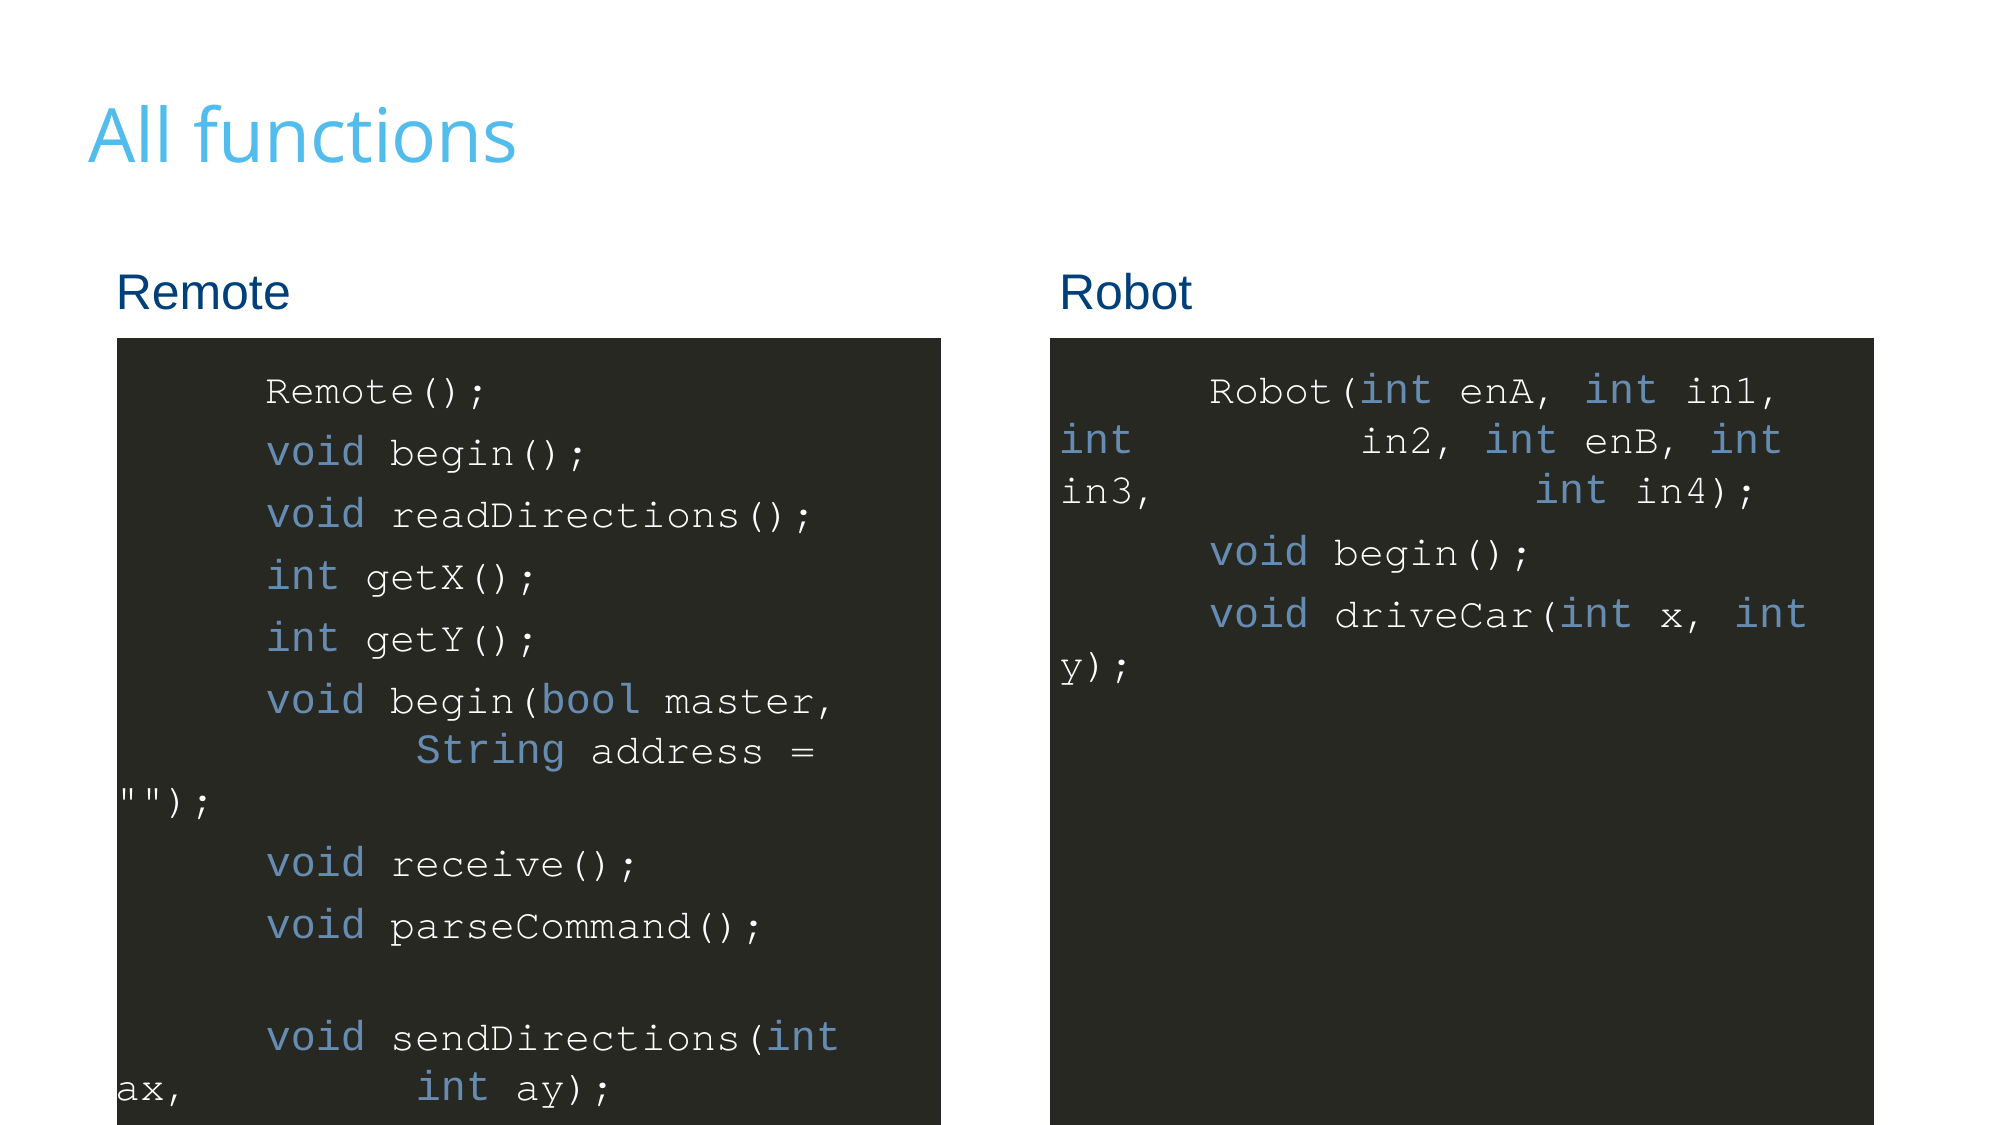

# All functions
Remote

	Remote();
	void begin();
	void readDirections();
	int getX();
	int getY();
	void begin(bool master, 			String address = "");
	void receive();
	void parseCommand();
	void sendDirections(int ax, 		int ay);
	void viewSettings();
Robot

	Robot(int enA, int in1, int 		in2, int enB, int in3, 			 int in4);
	void begin();
	void driveCar(int x, int y);